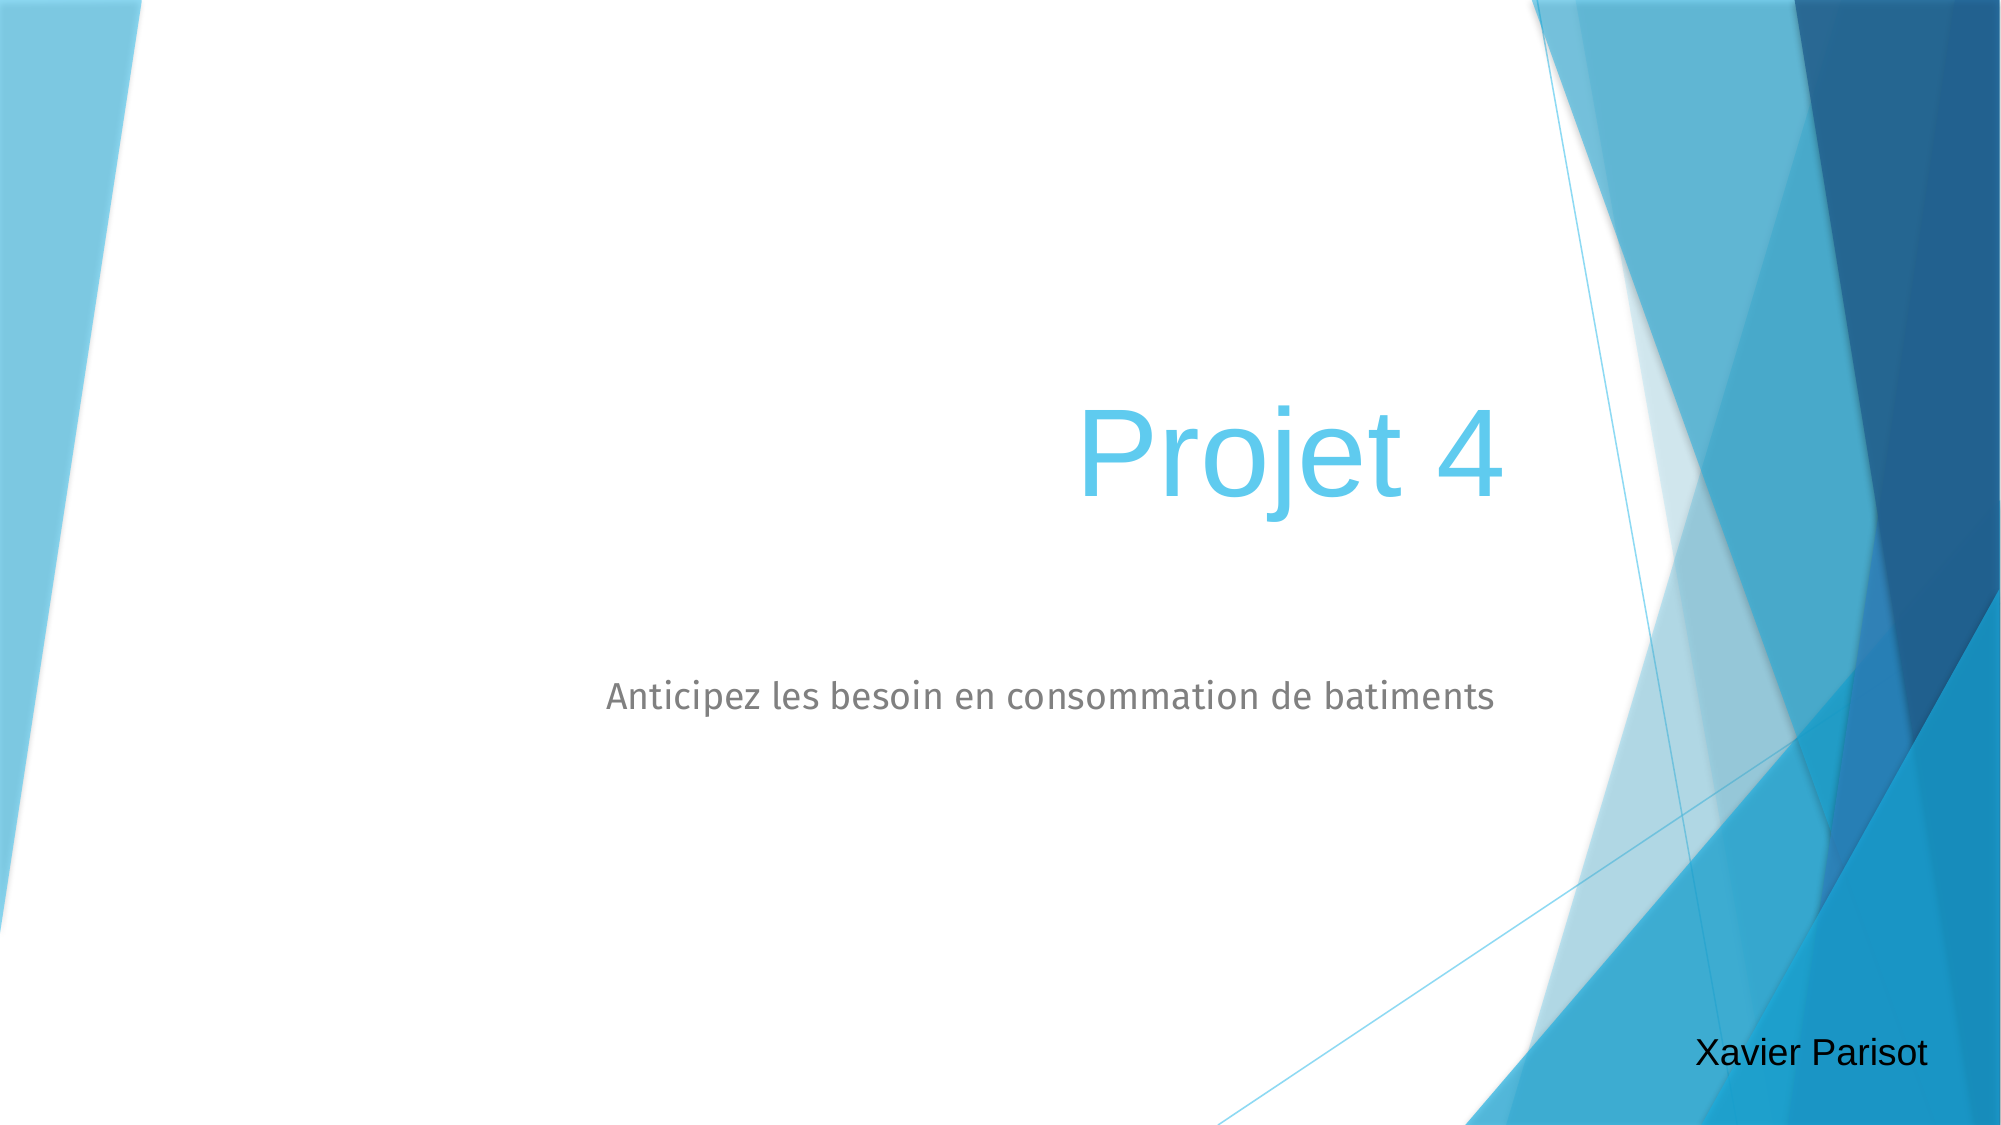

# Projet 4
Anticipez les besoin en consommation de batiments

Xavier Parisot